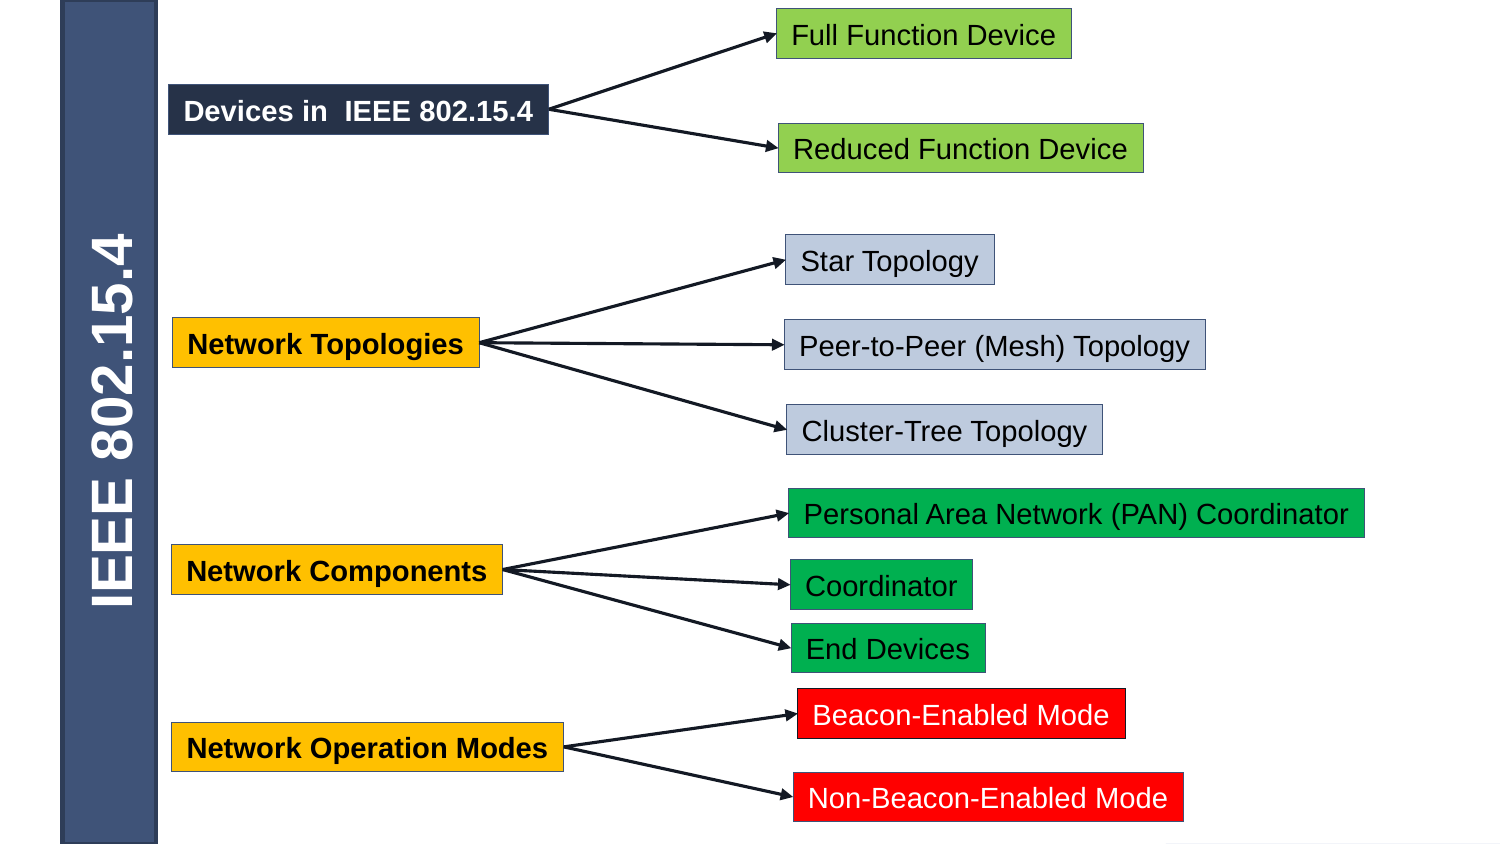

Full Function Device
Devices in  IEEE 802.15.4
Reduced Function Device
Star Topology
Network Topologies
Peer-to-Peer (Mesh) Topology
IEEE 802.15.4
Cluster-Tree Topology
Personal Area Network (PAN) Coordinator
Network Components
Coordinator
End Devices
Beacon-Enabled Mode
Network Operation Modes
Non-Beacon-Enabled Mode